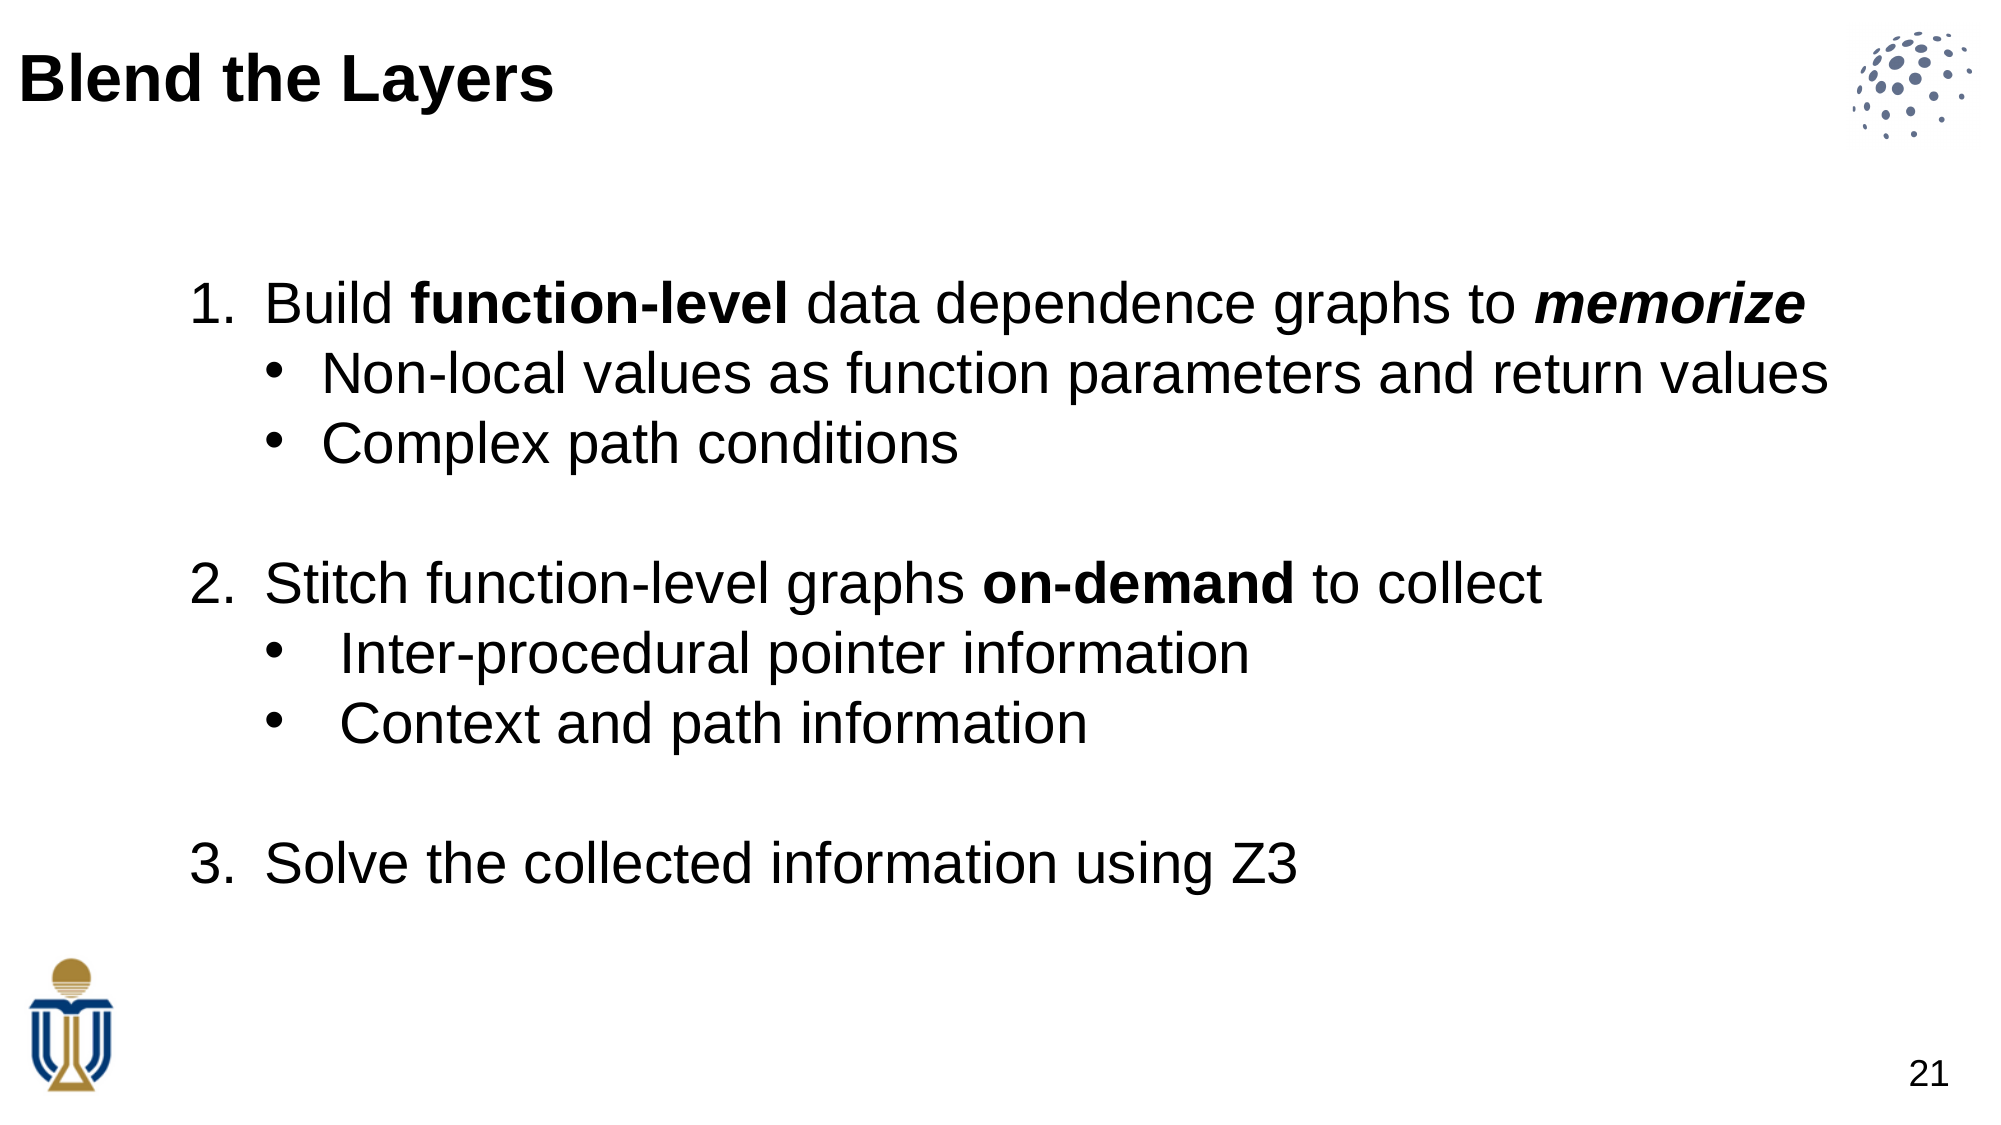

Blend the Layers
Build function-level data dependence graphs to memorize
Non-local values as function parameters and return values
Complex path conditions

Stitch function-level graphs on-demand to collect
Inter-procedural pointer information
Context and path information

Solve the collected information using Z3
D